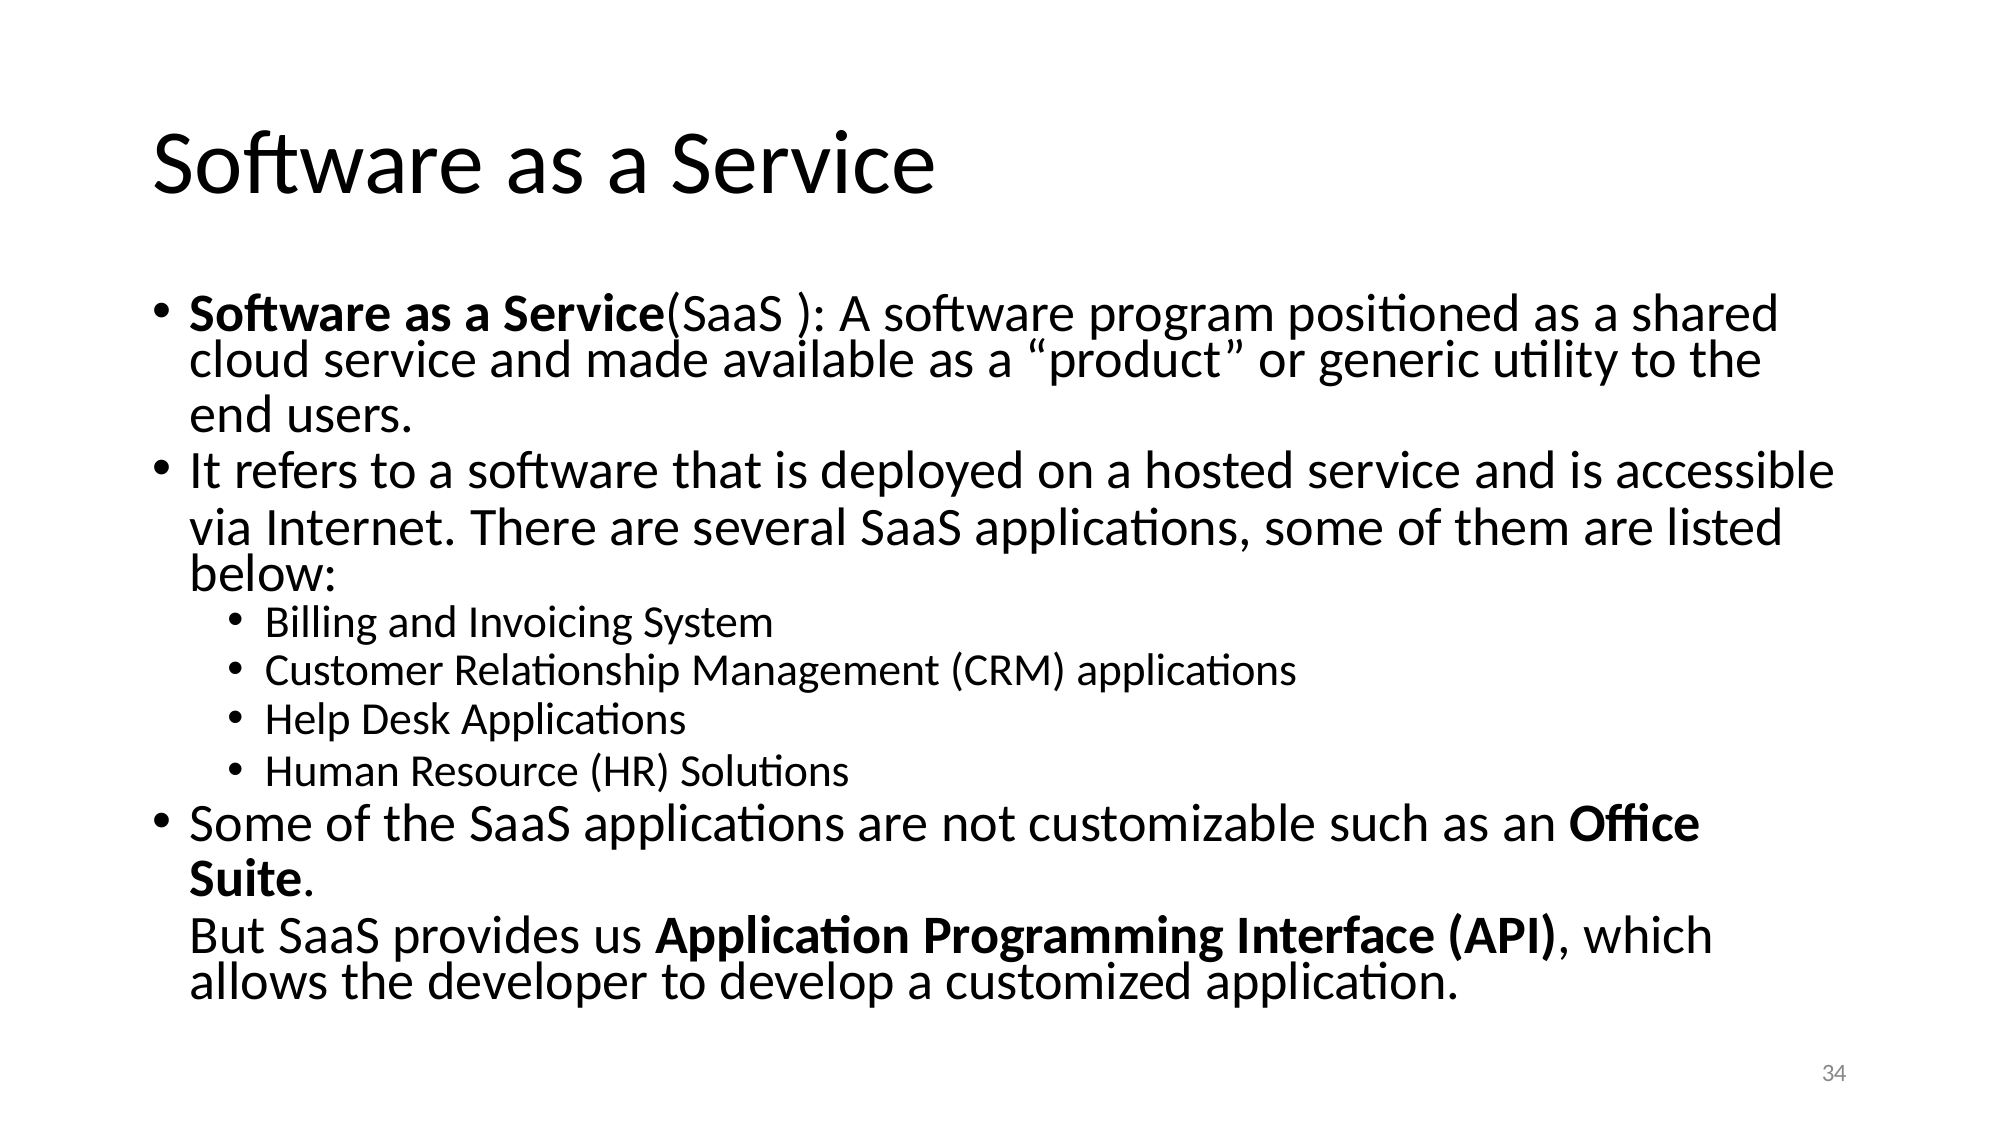

# Software as a Service
Software as a Service(SaaS ): A software program positioned as a shared
cloud service and made available as a “product” or generic utility to the
end users.
It refers to a software that is deployed on a hosted service and is accessible
via Internet. There are several SaaS applications, some of them are listed below:
Billing and Invoicing System
Customer Relationship Management (CRM) applications
Help Desk Applications
Human Resource (HR) Solutions
Some of the SaaS applications are not customizable such as an Office Suite.
But SaaS provides us Application Programming Interface (API), which allows the developer to develop a customized application.
34